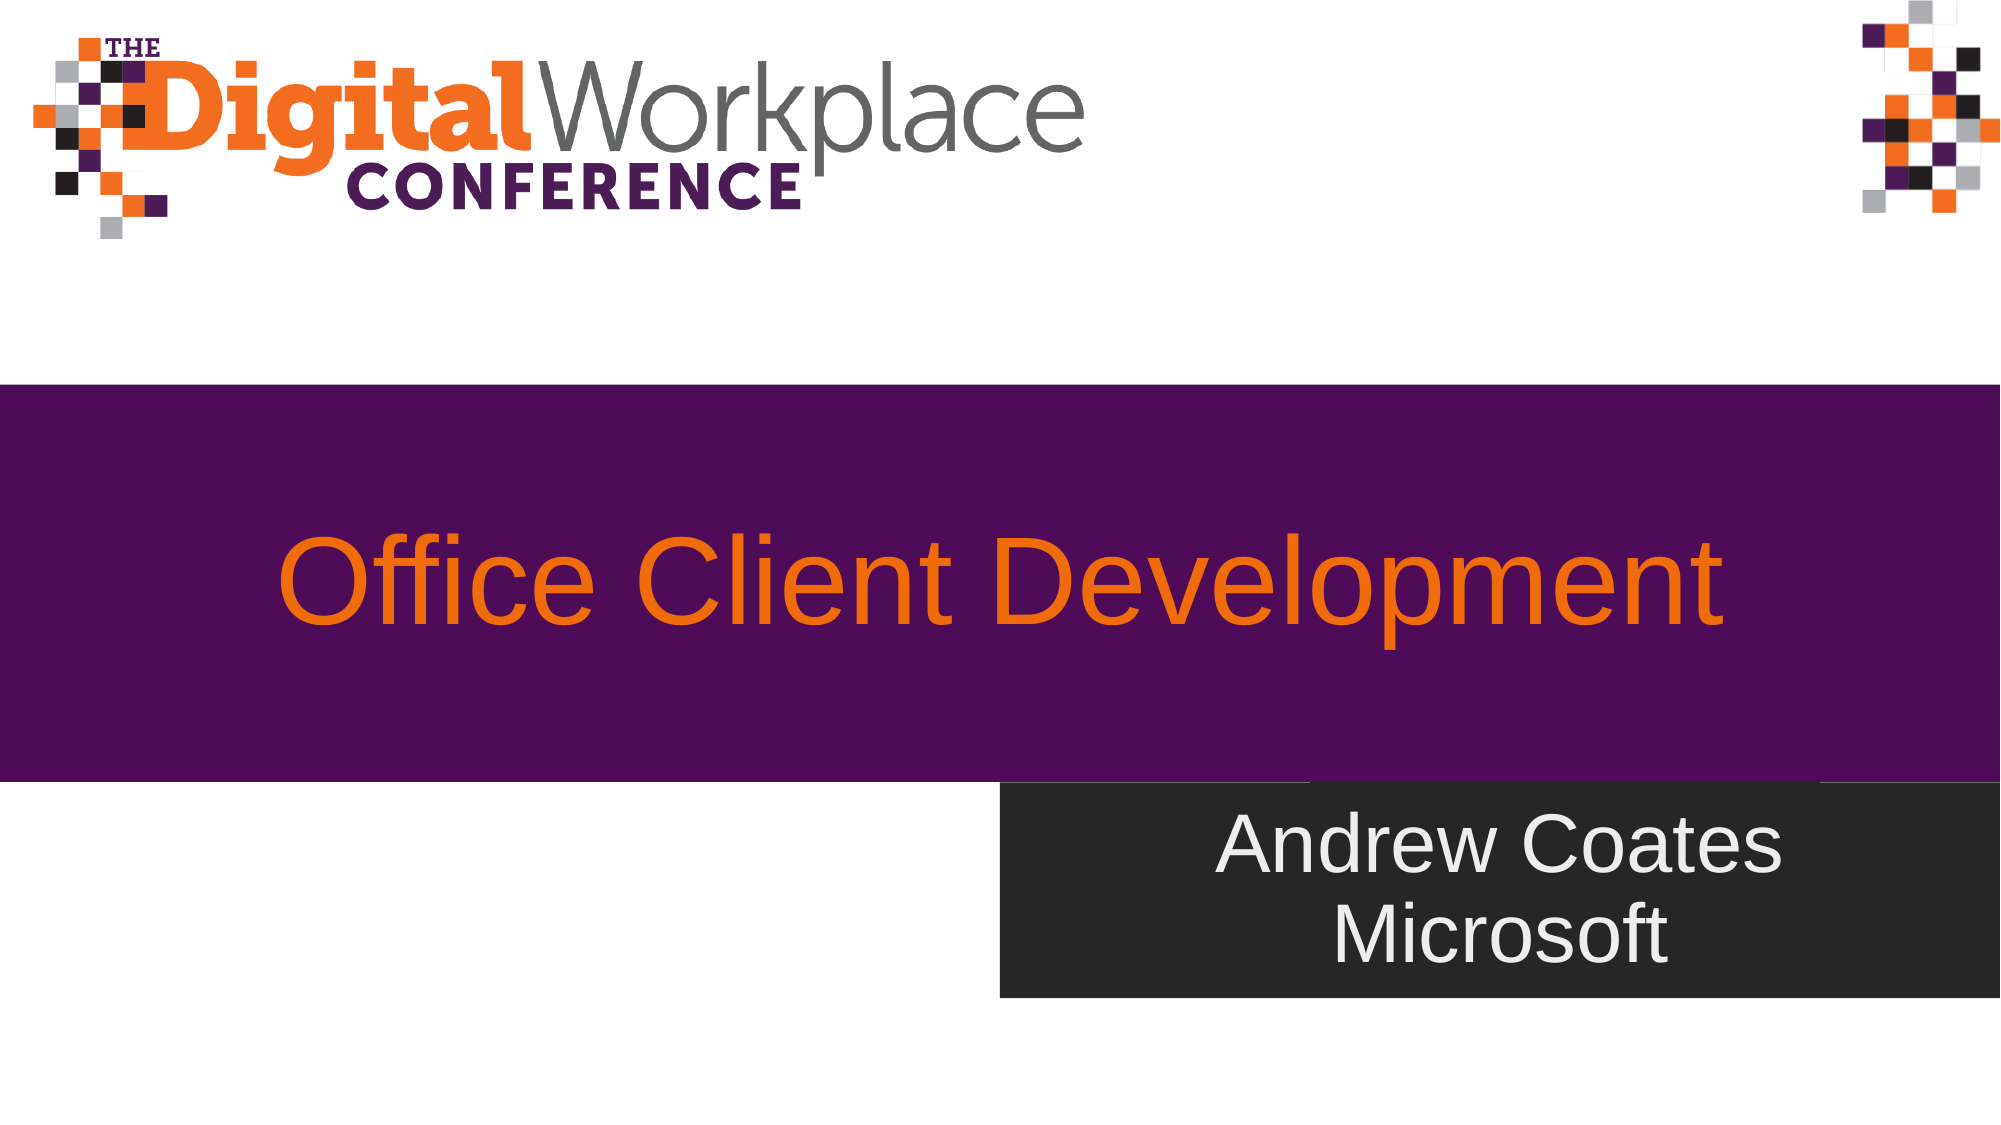

# Office Client Development
Andrew Coates
Microsoft